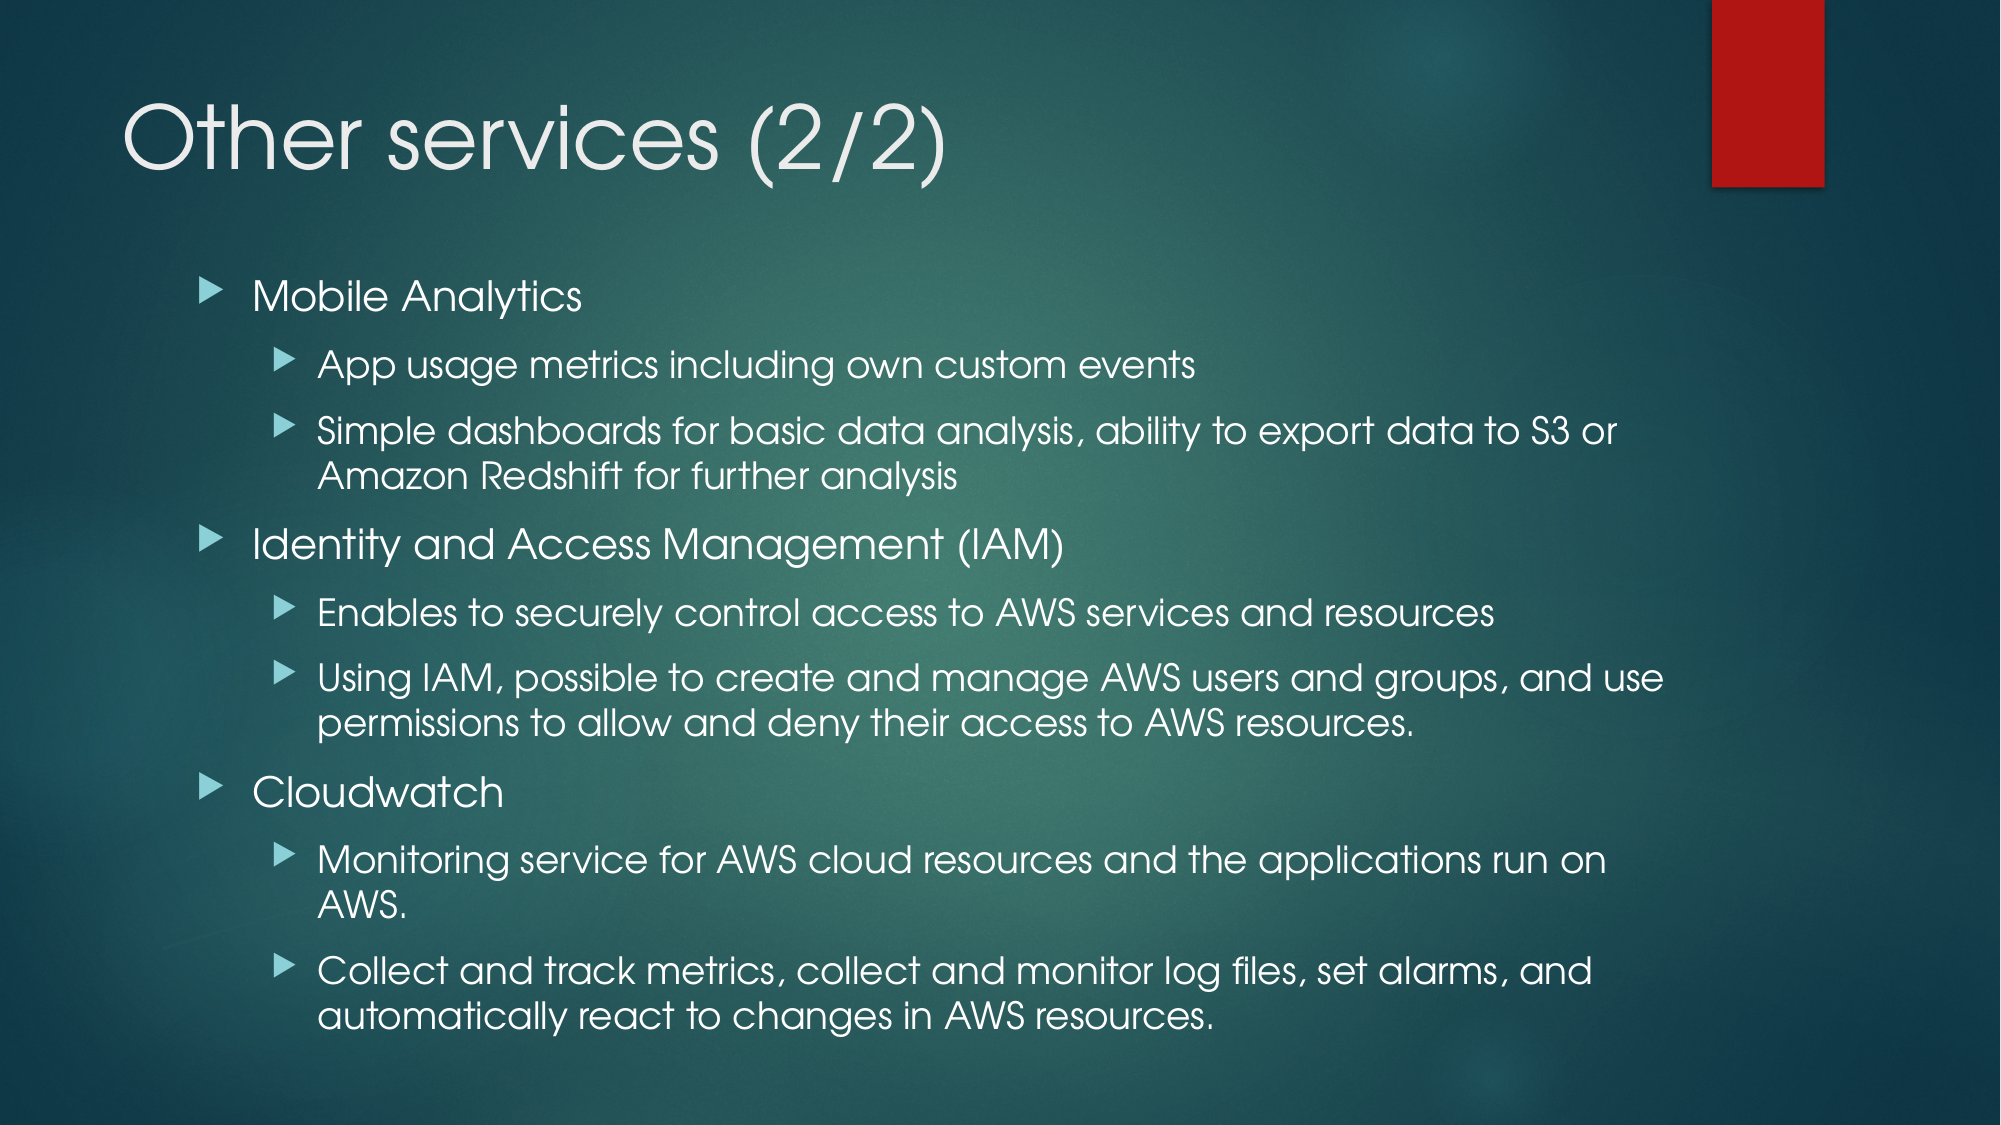

# Other services (2/2)
Mobile Analytics
App usage metrics including own custom events
Simple dashboards for basic data analysis, ability to export data to S3 or Amazon Redshift for further analysis
Identity and Access Management (IAM)
Enables to securely control access to AWS services and resources
Using IAM, possible to create and manage AWS users and groups, and use permissions to allow and deny their access to AWS resources.
Cloudwatch
Monitoring service for AWS cloud resources and the applications run on AWS.
Collect and track metrics, collect and monitor log files, set alarms, and automatically react to changes in AWS resources.